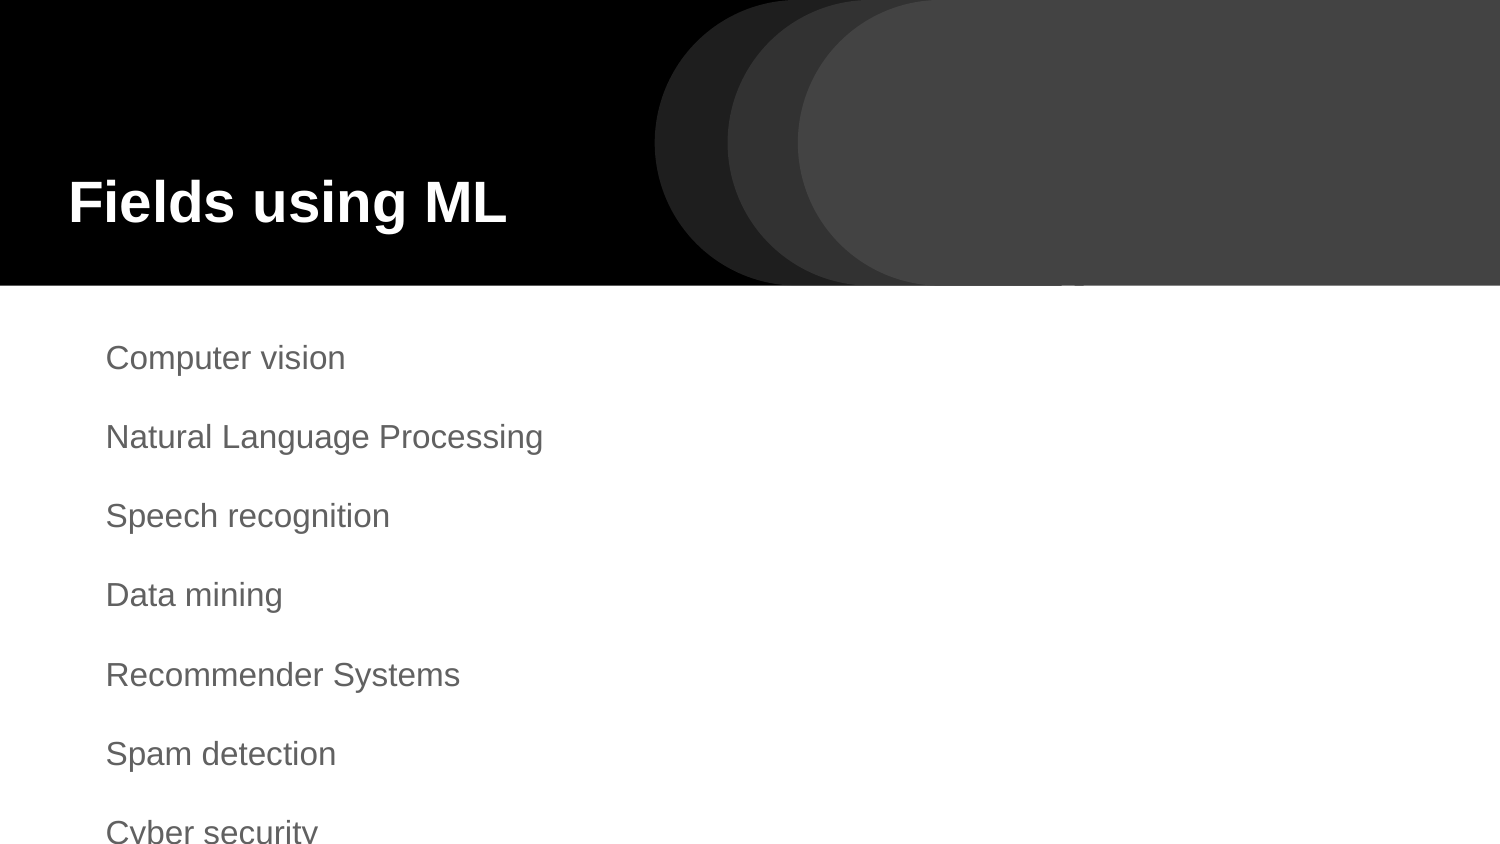

# Fields using ML
Computer vision
Natural Language Processing
Speech recognition
Data mining
Recommender Systems
Spam detection
Cyber security
Bio-med
Neuroscience